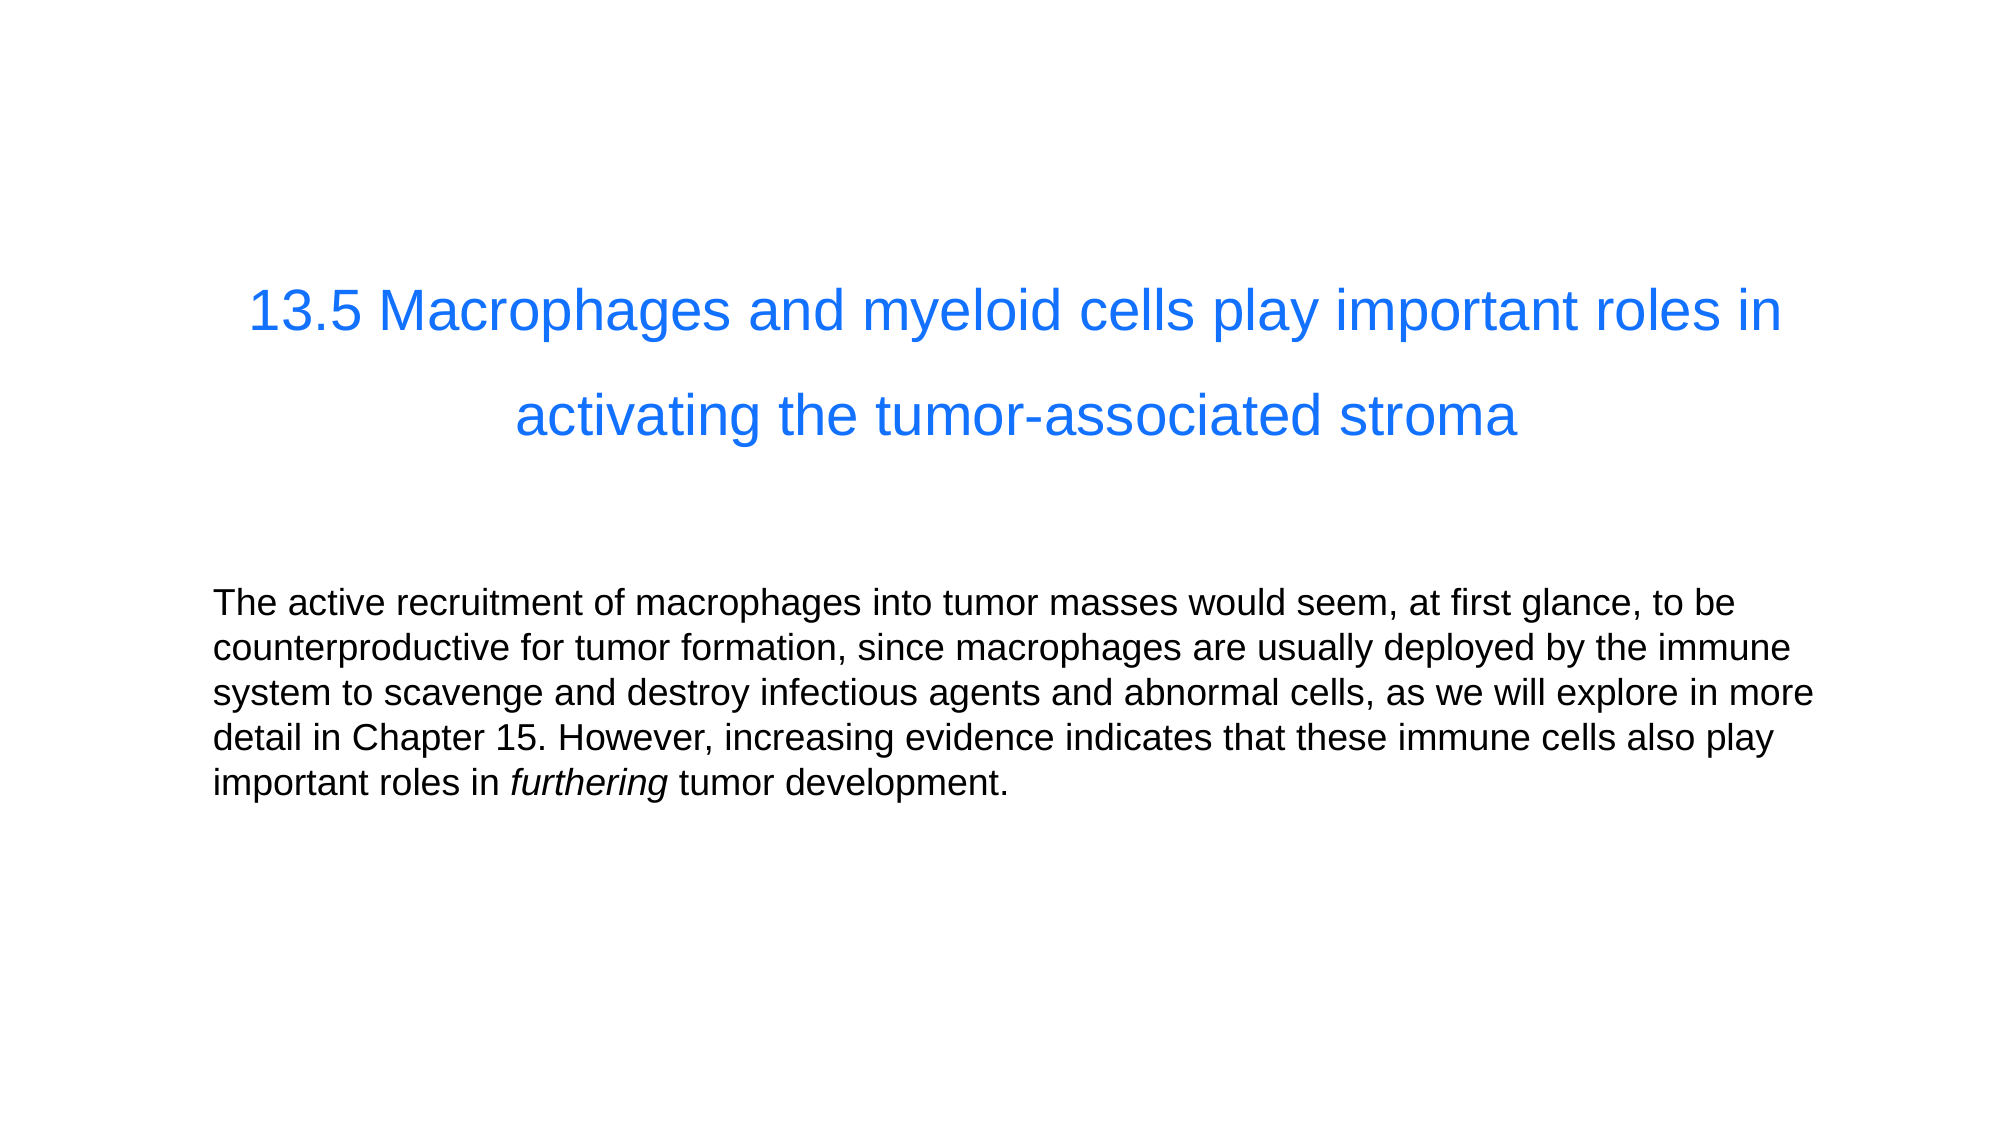

13.5 Macrophages and myeloid cells play important roles in activating the tumor-associated stroma
The active recruitment of macrophages into tumor masses would seem, at first glance, to be counterproductive for tumor formation, since macrophages are usually deployed by the immune system to scavenge and destroy infectious agents and abnormal cells, as we will explore in more detail in Chapter 15. However, increasing evidence indicates that these immune cells also play important roles in furthering tumor development.